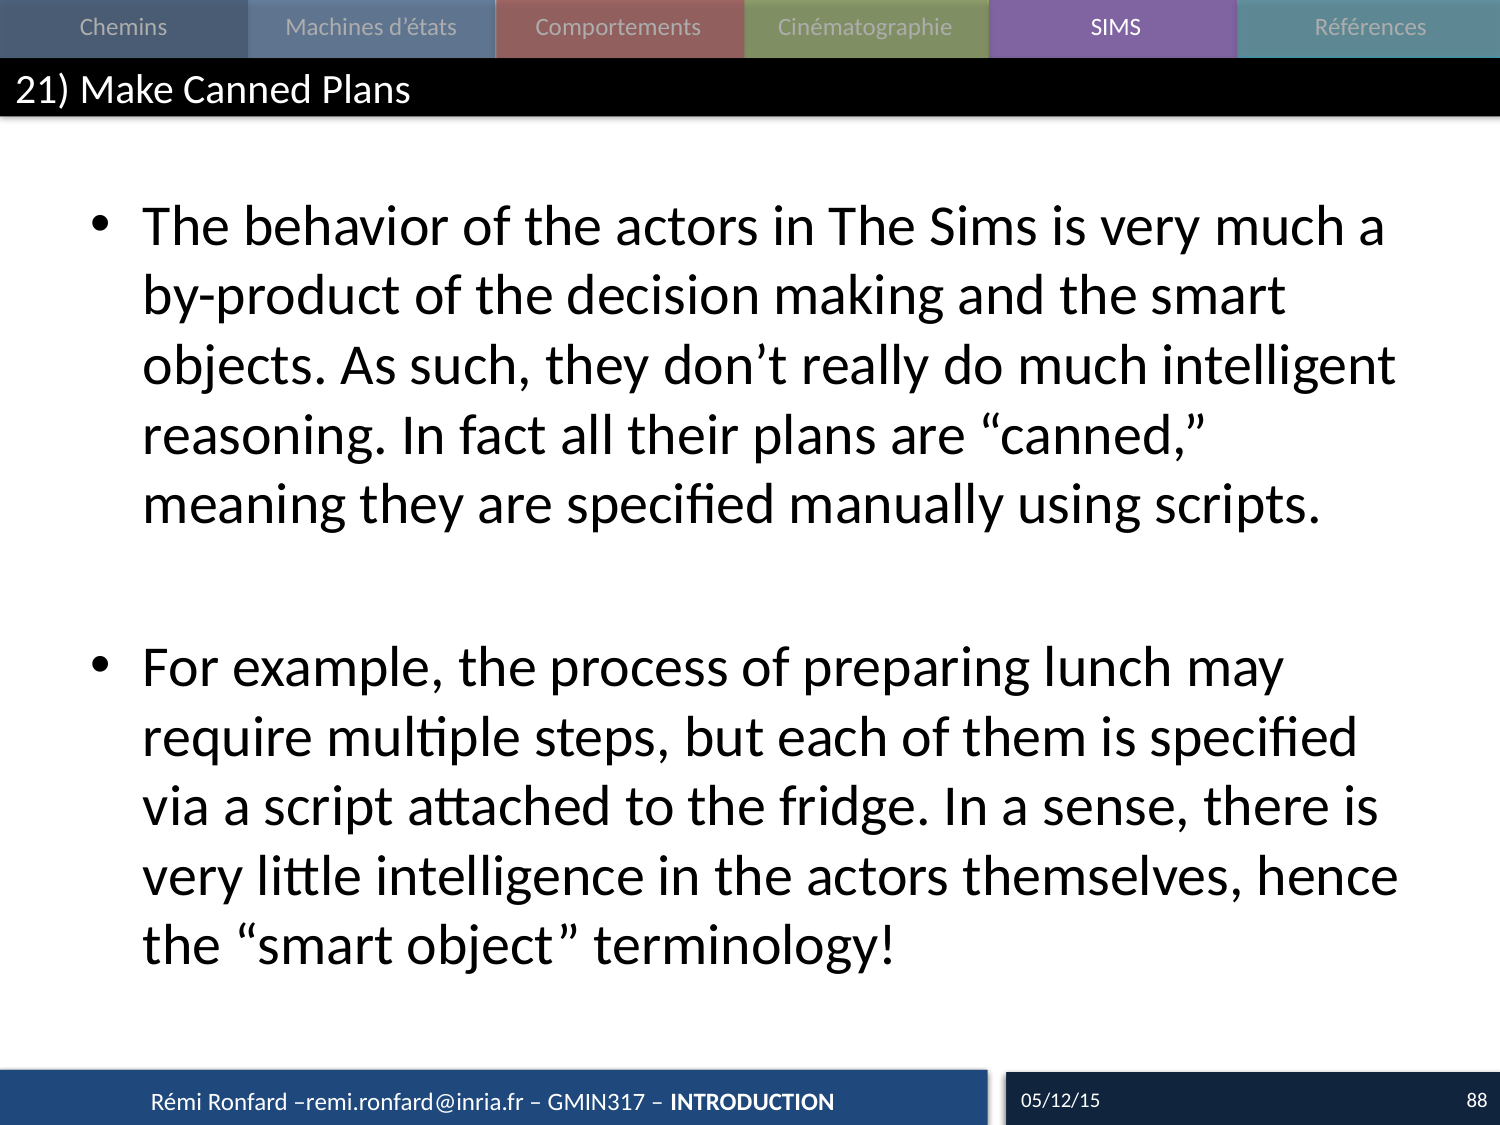

# 21) Make Canned Plans
The behavior of the actors in The Sims is very much a by-product of the decision making and the smart objects. As such, they don’t really do much intelligent reasoning. In fact all their plans are “canned,” meaning they are specified manually using scripts.

For example, the process of preparing lunch may require multiple steps, but each of them is specified via a script attached to the fridge. In a sense, there is very little intelligence in the actors themselves, hence the “smart object” terminology!

05/12/15
88
Rémi Ronfard –remi.ronfard@inria.fr – GMIN317 – INTRODUCTION